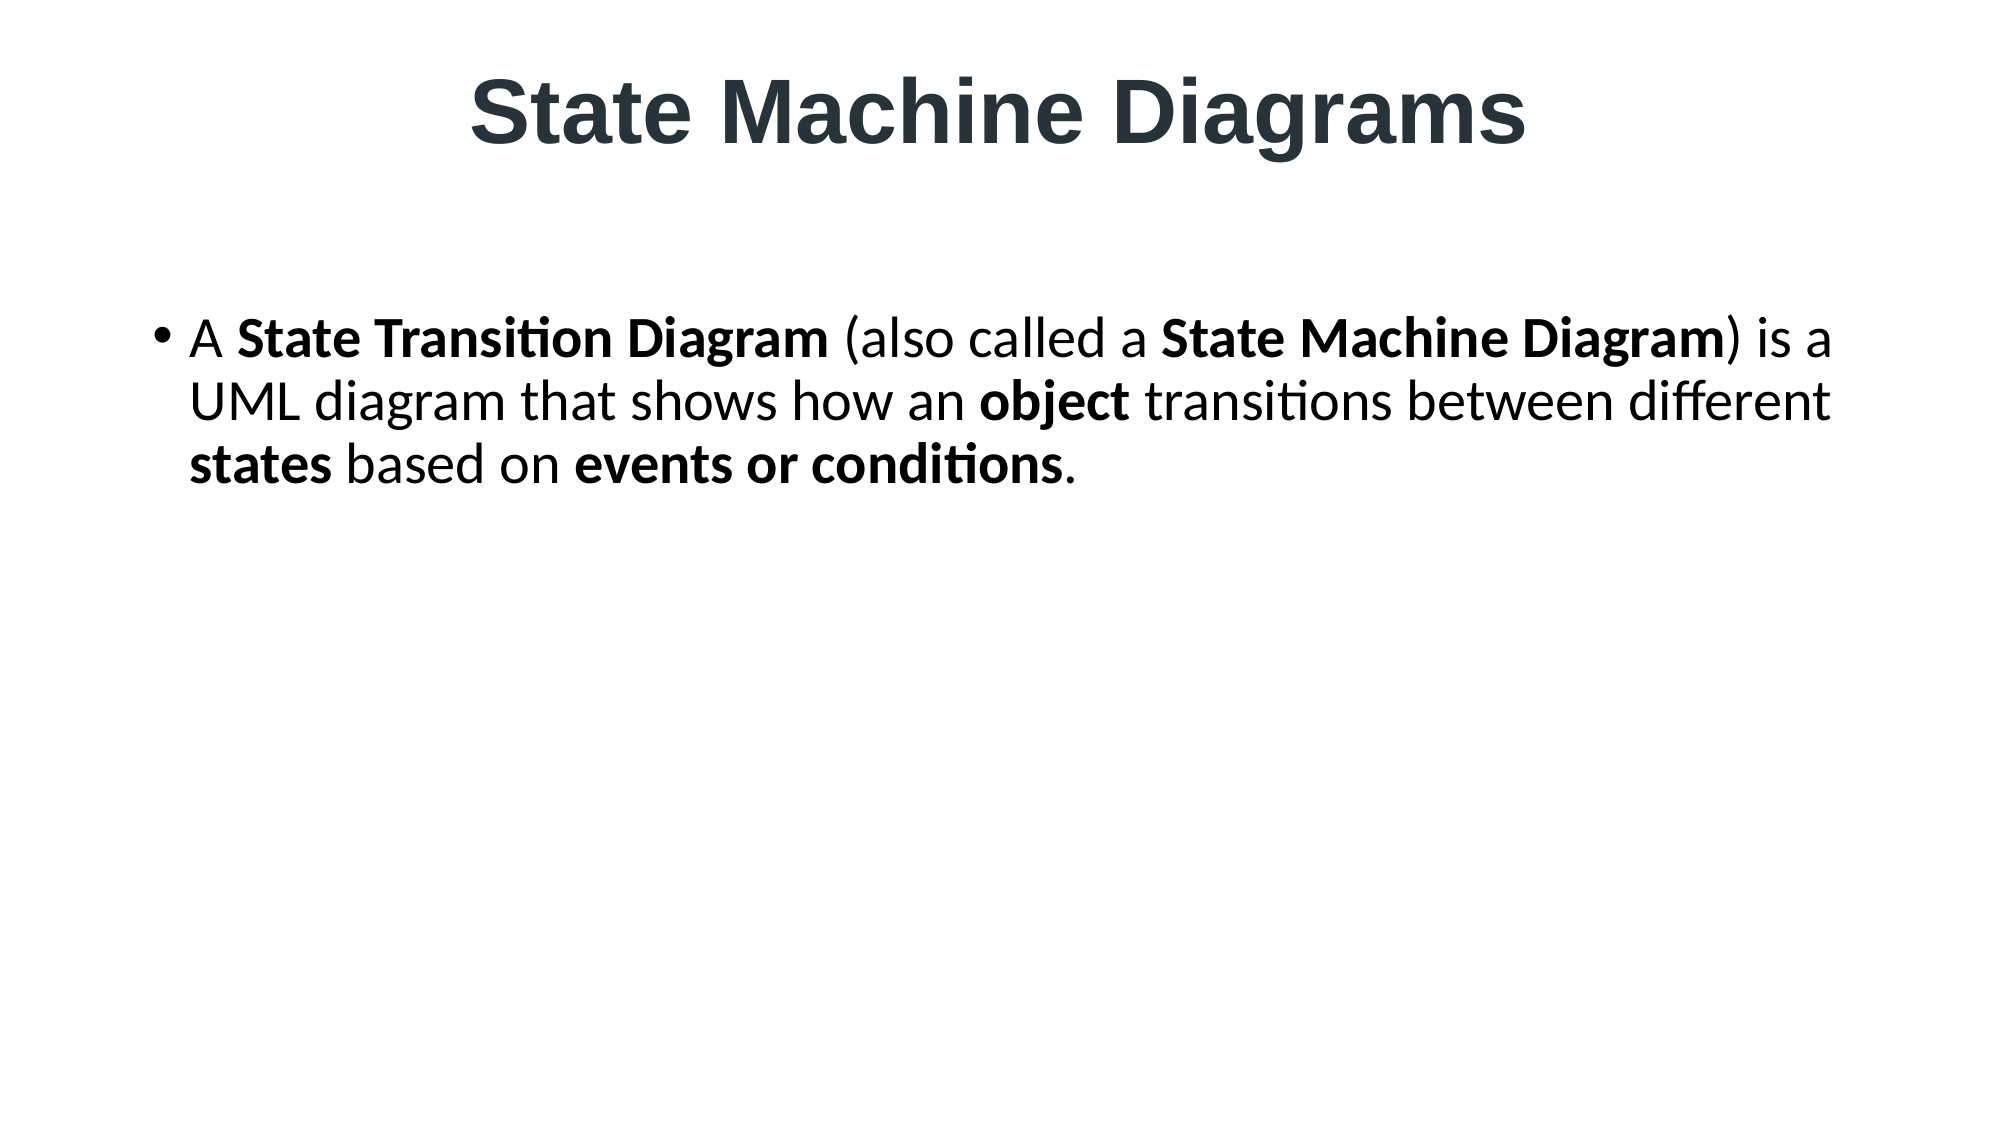

# State Machine Diagrams
A State Transition Diagram (also called a State Machine Diagram) is a UML diagram that shows how an object transitions between different states based on events or conditions.